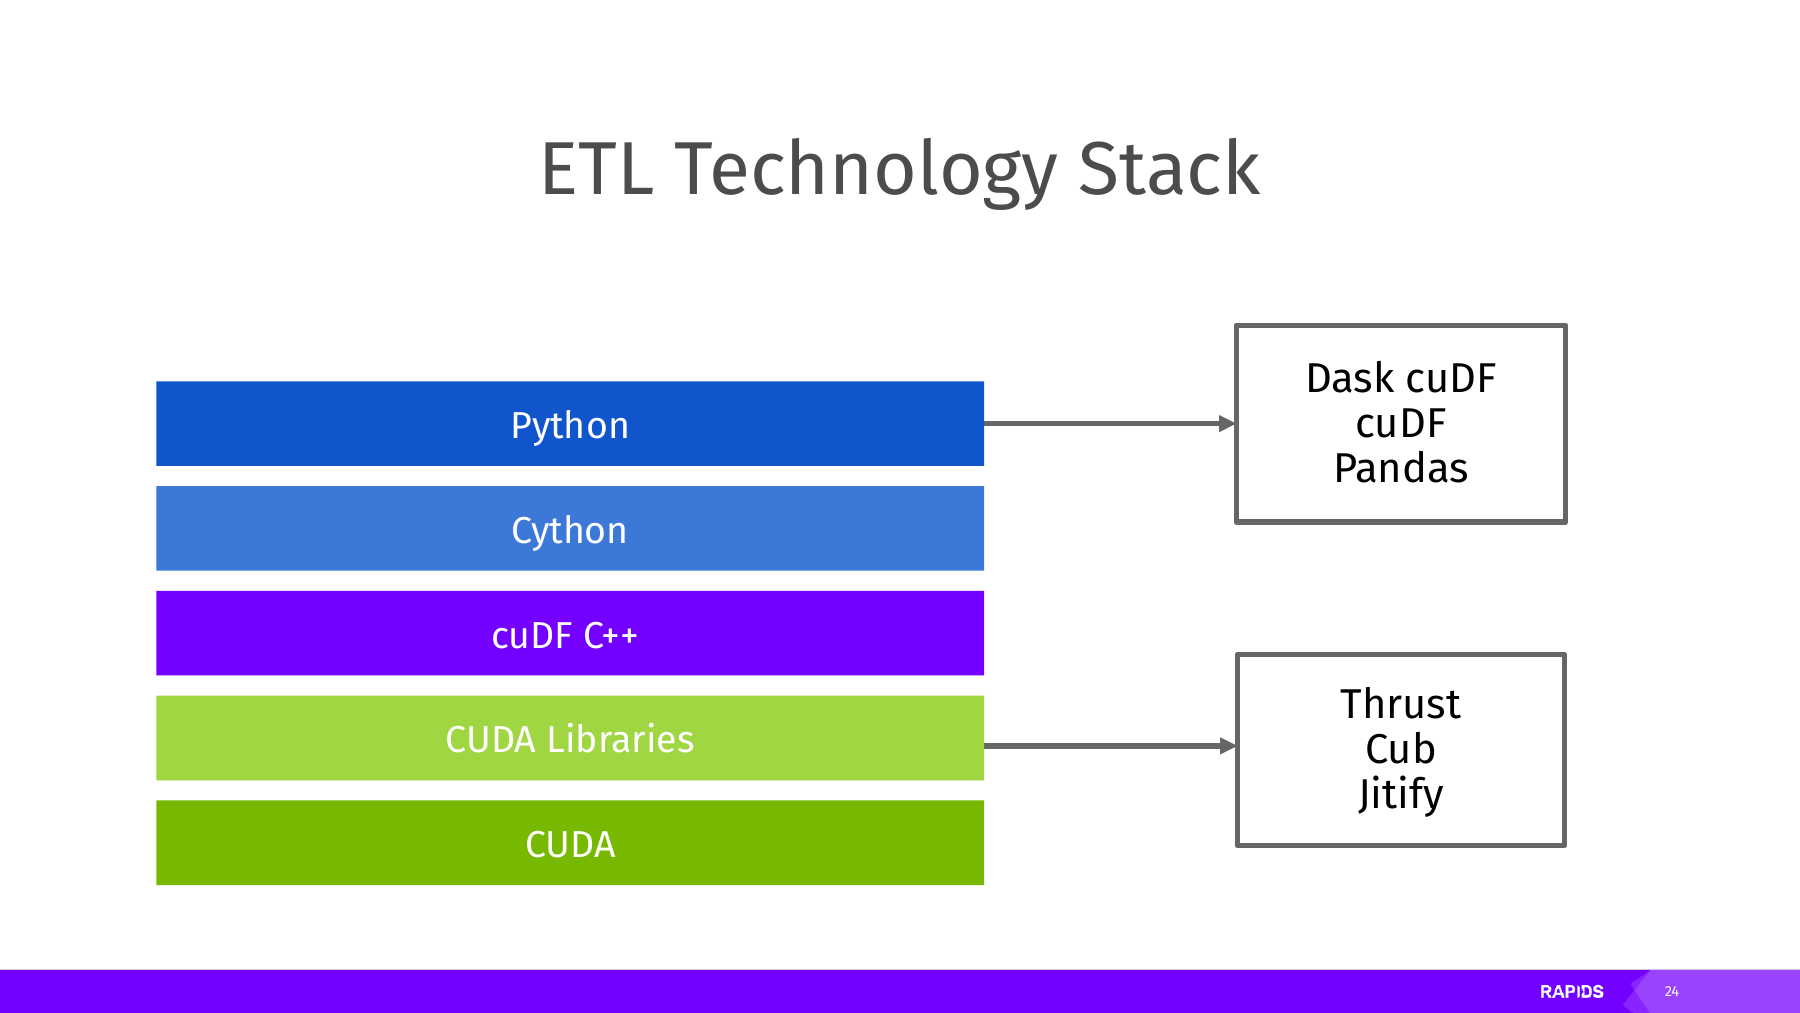

# ETL Technology Stack
Dask cuDF
cuDF
Pandas
Python
Cython
cuDF C++
Thrust
Cub
Jitify
CUDA Libraries
CUDA